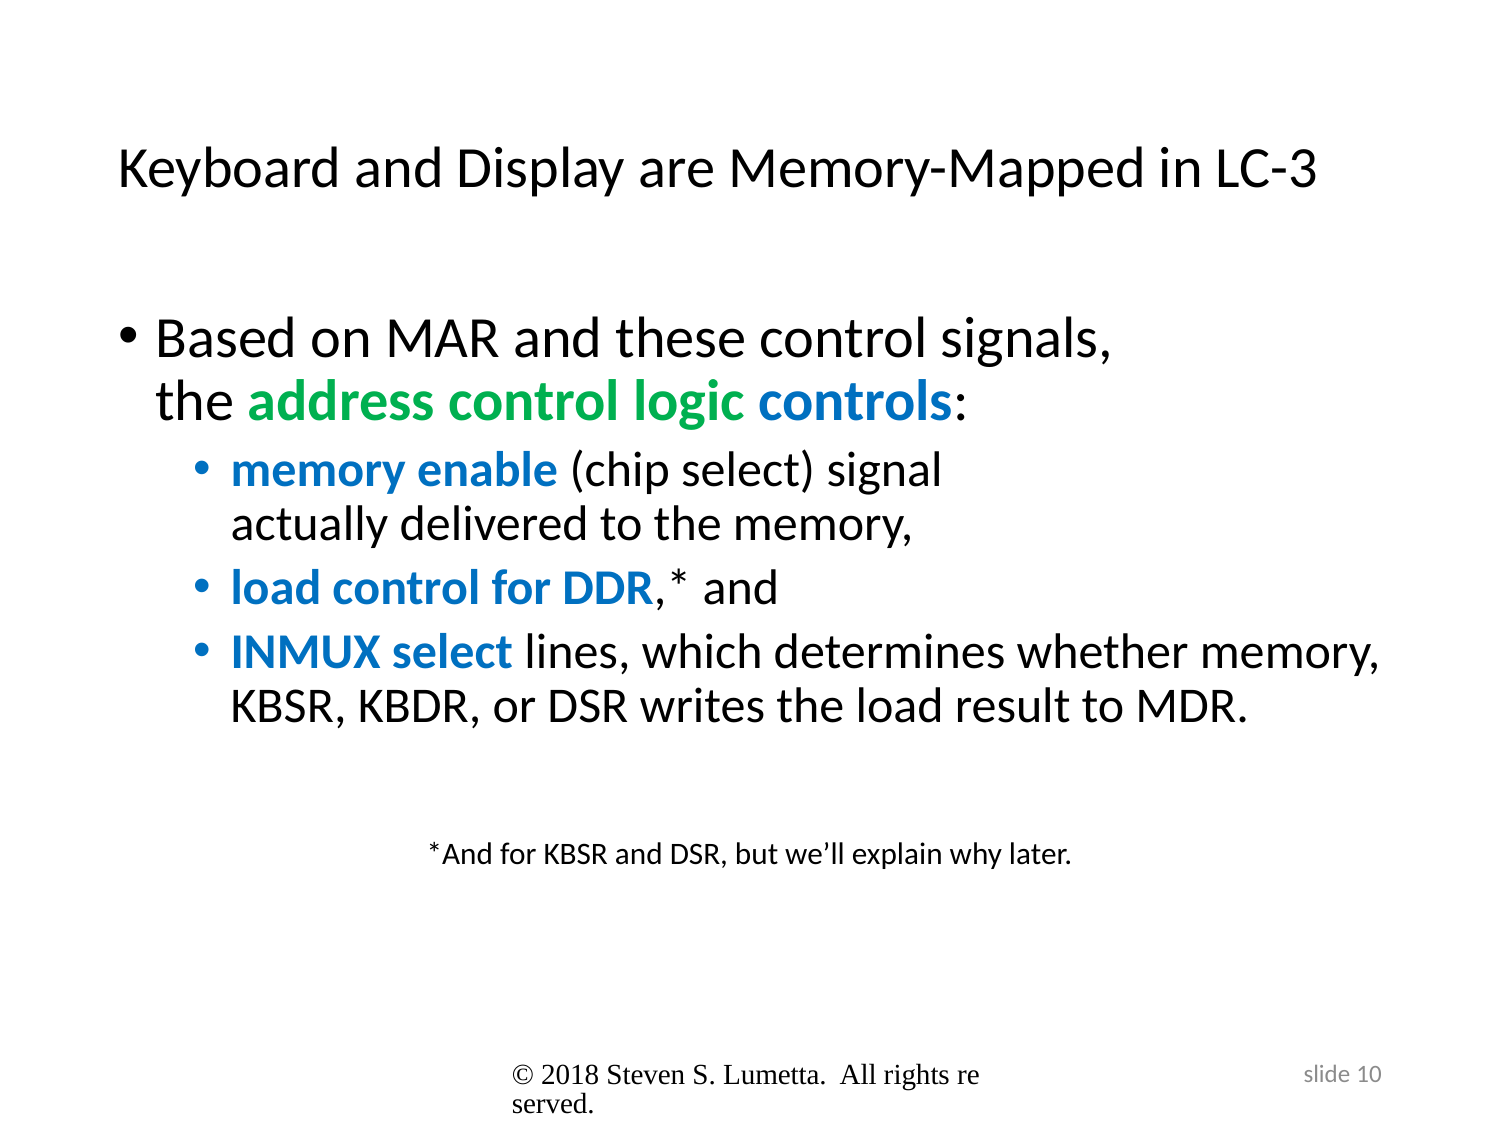

# Keyboard and Display are Memory-Mapped in LC-3
Based on MAR and these control signals,
the address control logic controls:
memory enable (chip select) signal
actually delivered to the memory,
load control for DDR,* and
INMUX select lines, which determines whether memory, KBSR, KBDR, or DSR writes the load result to MDR.

*And for KBSR and DSR, but we’ll explain why later.

© 2018 Steven S. Lumetta.  All rights reserved.
slide 10